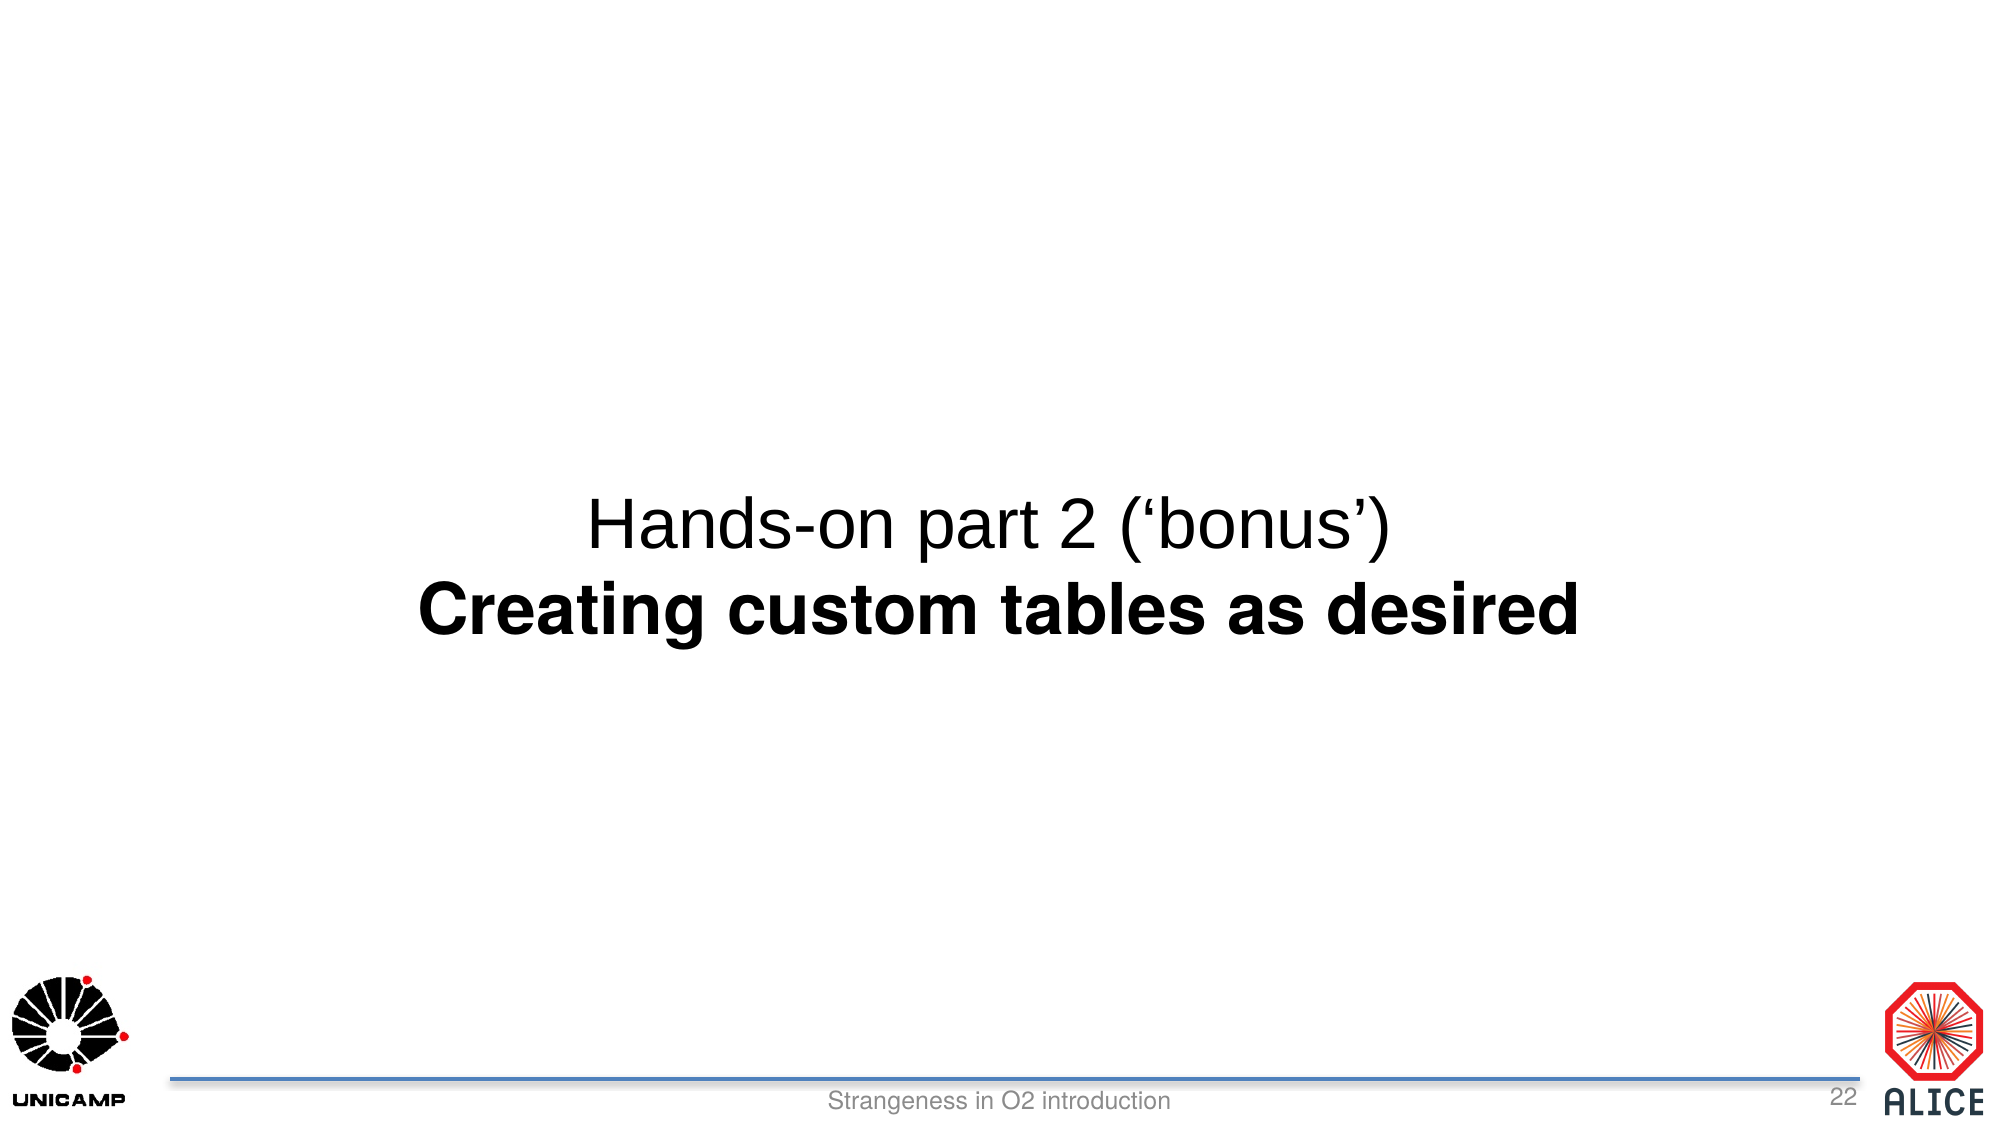

# Hands-on part 2 (‘bonus’) Creating custom tables as desired
22
Strangeness in O2 introduction